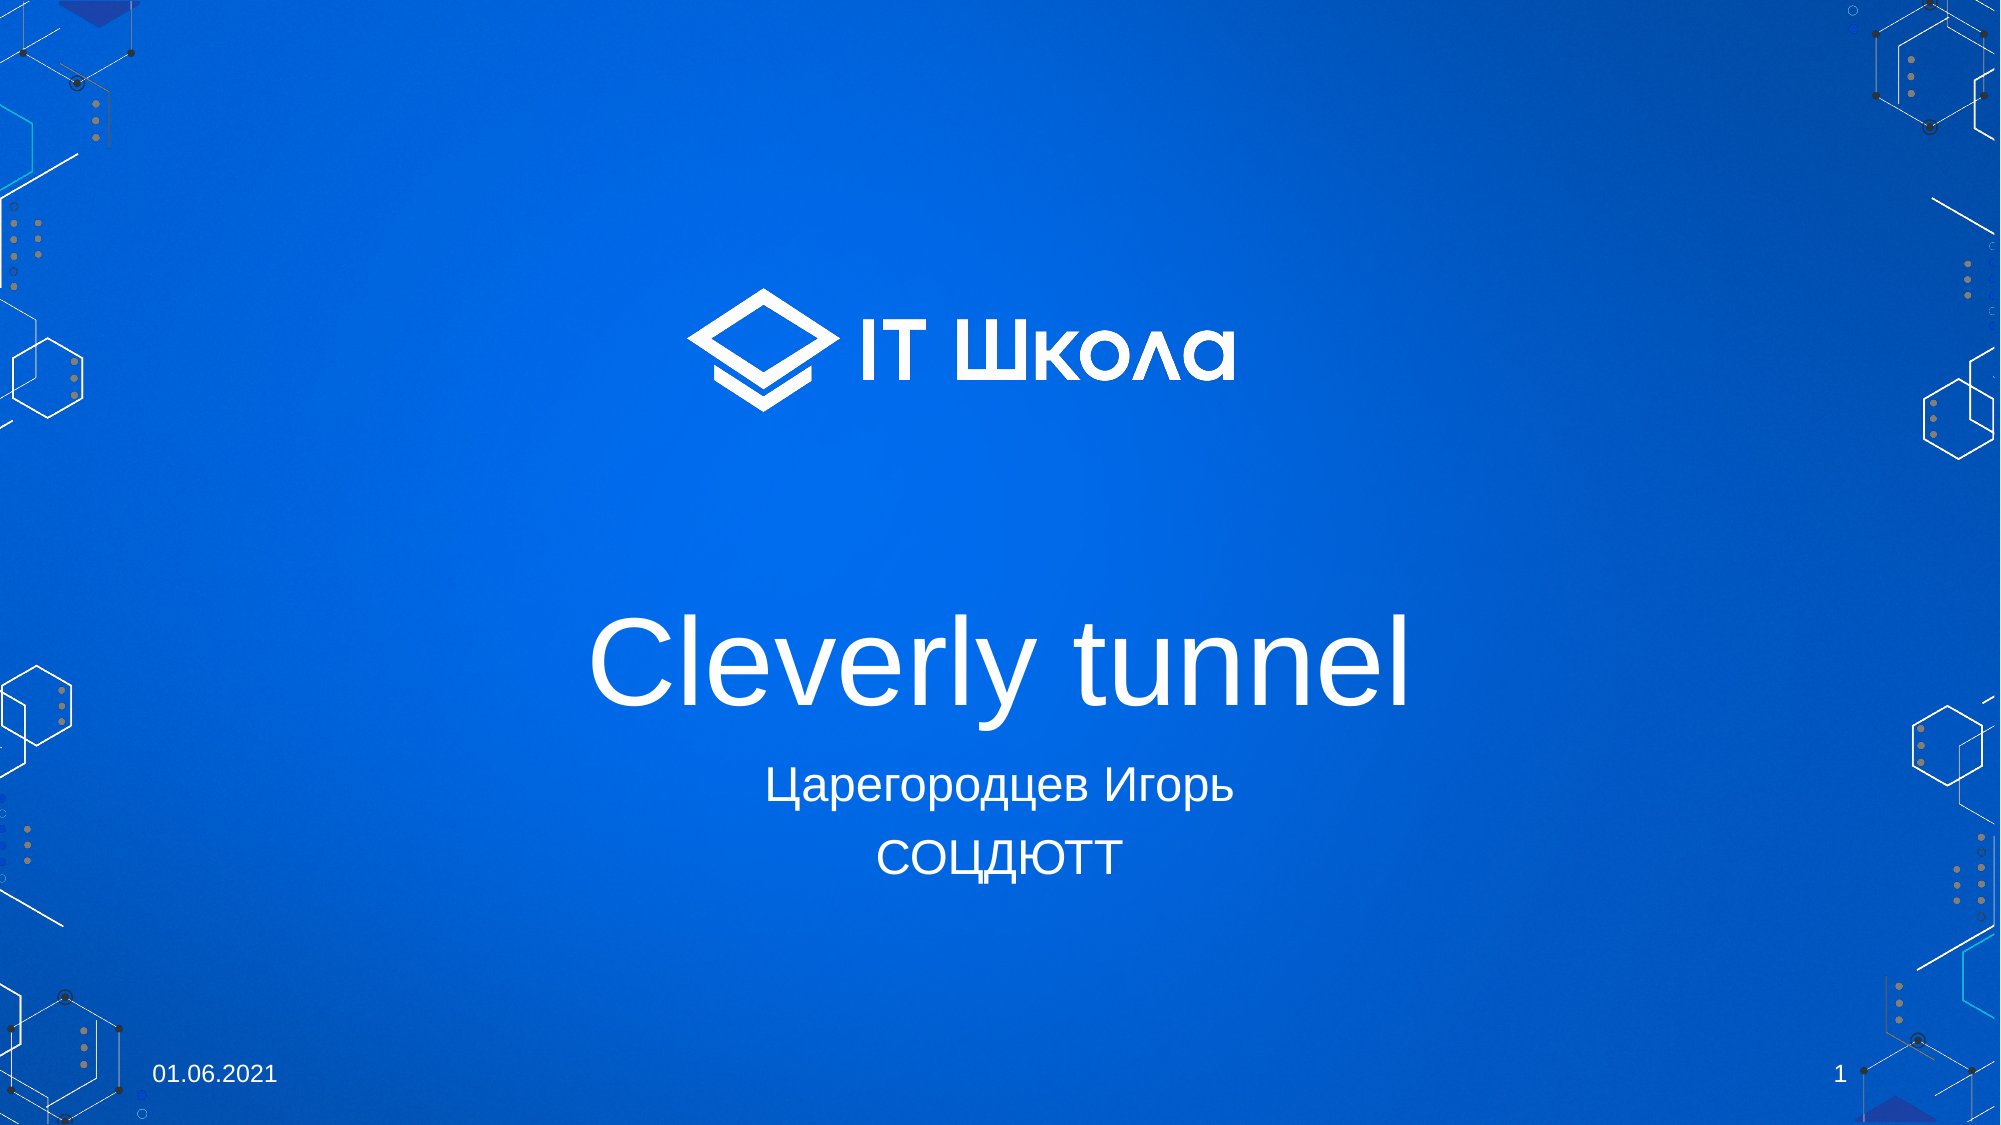

# Cleverly tunnel
Царегородцев Игорь
СОЦДЮТТ
01.06.2021
1